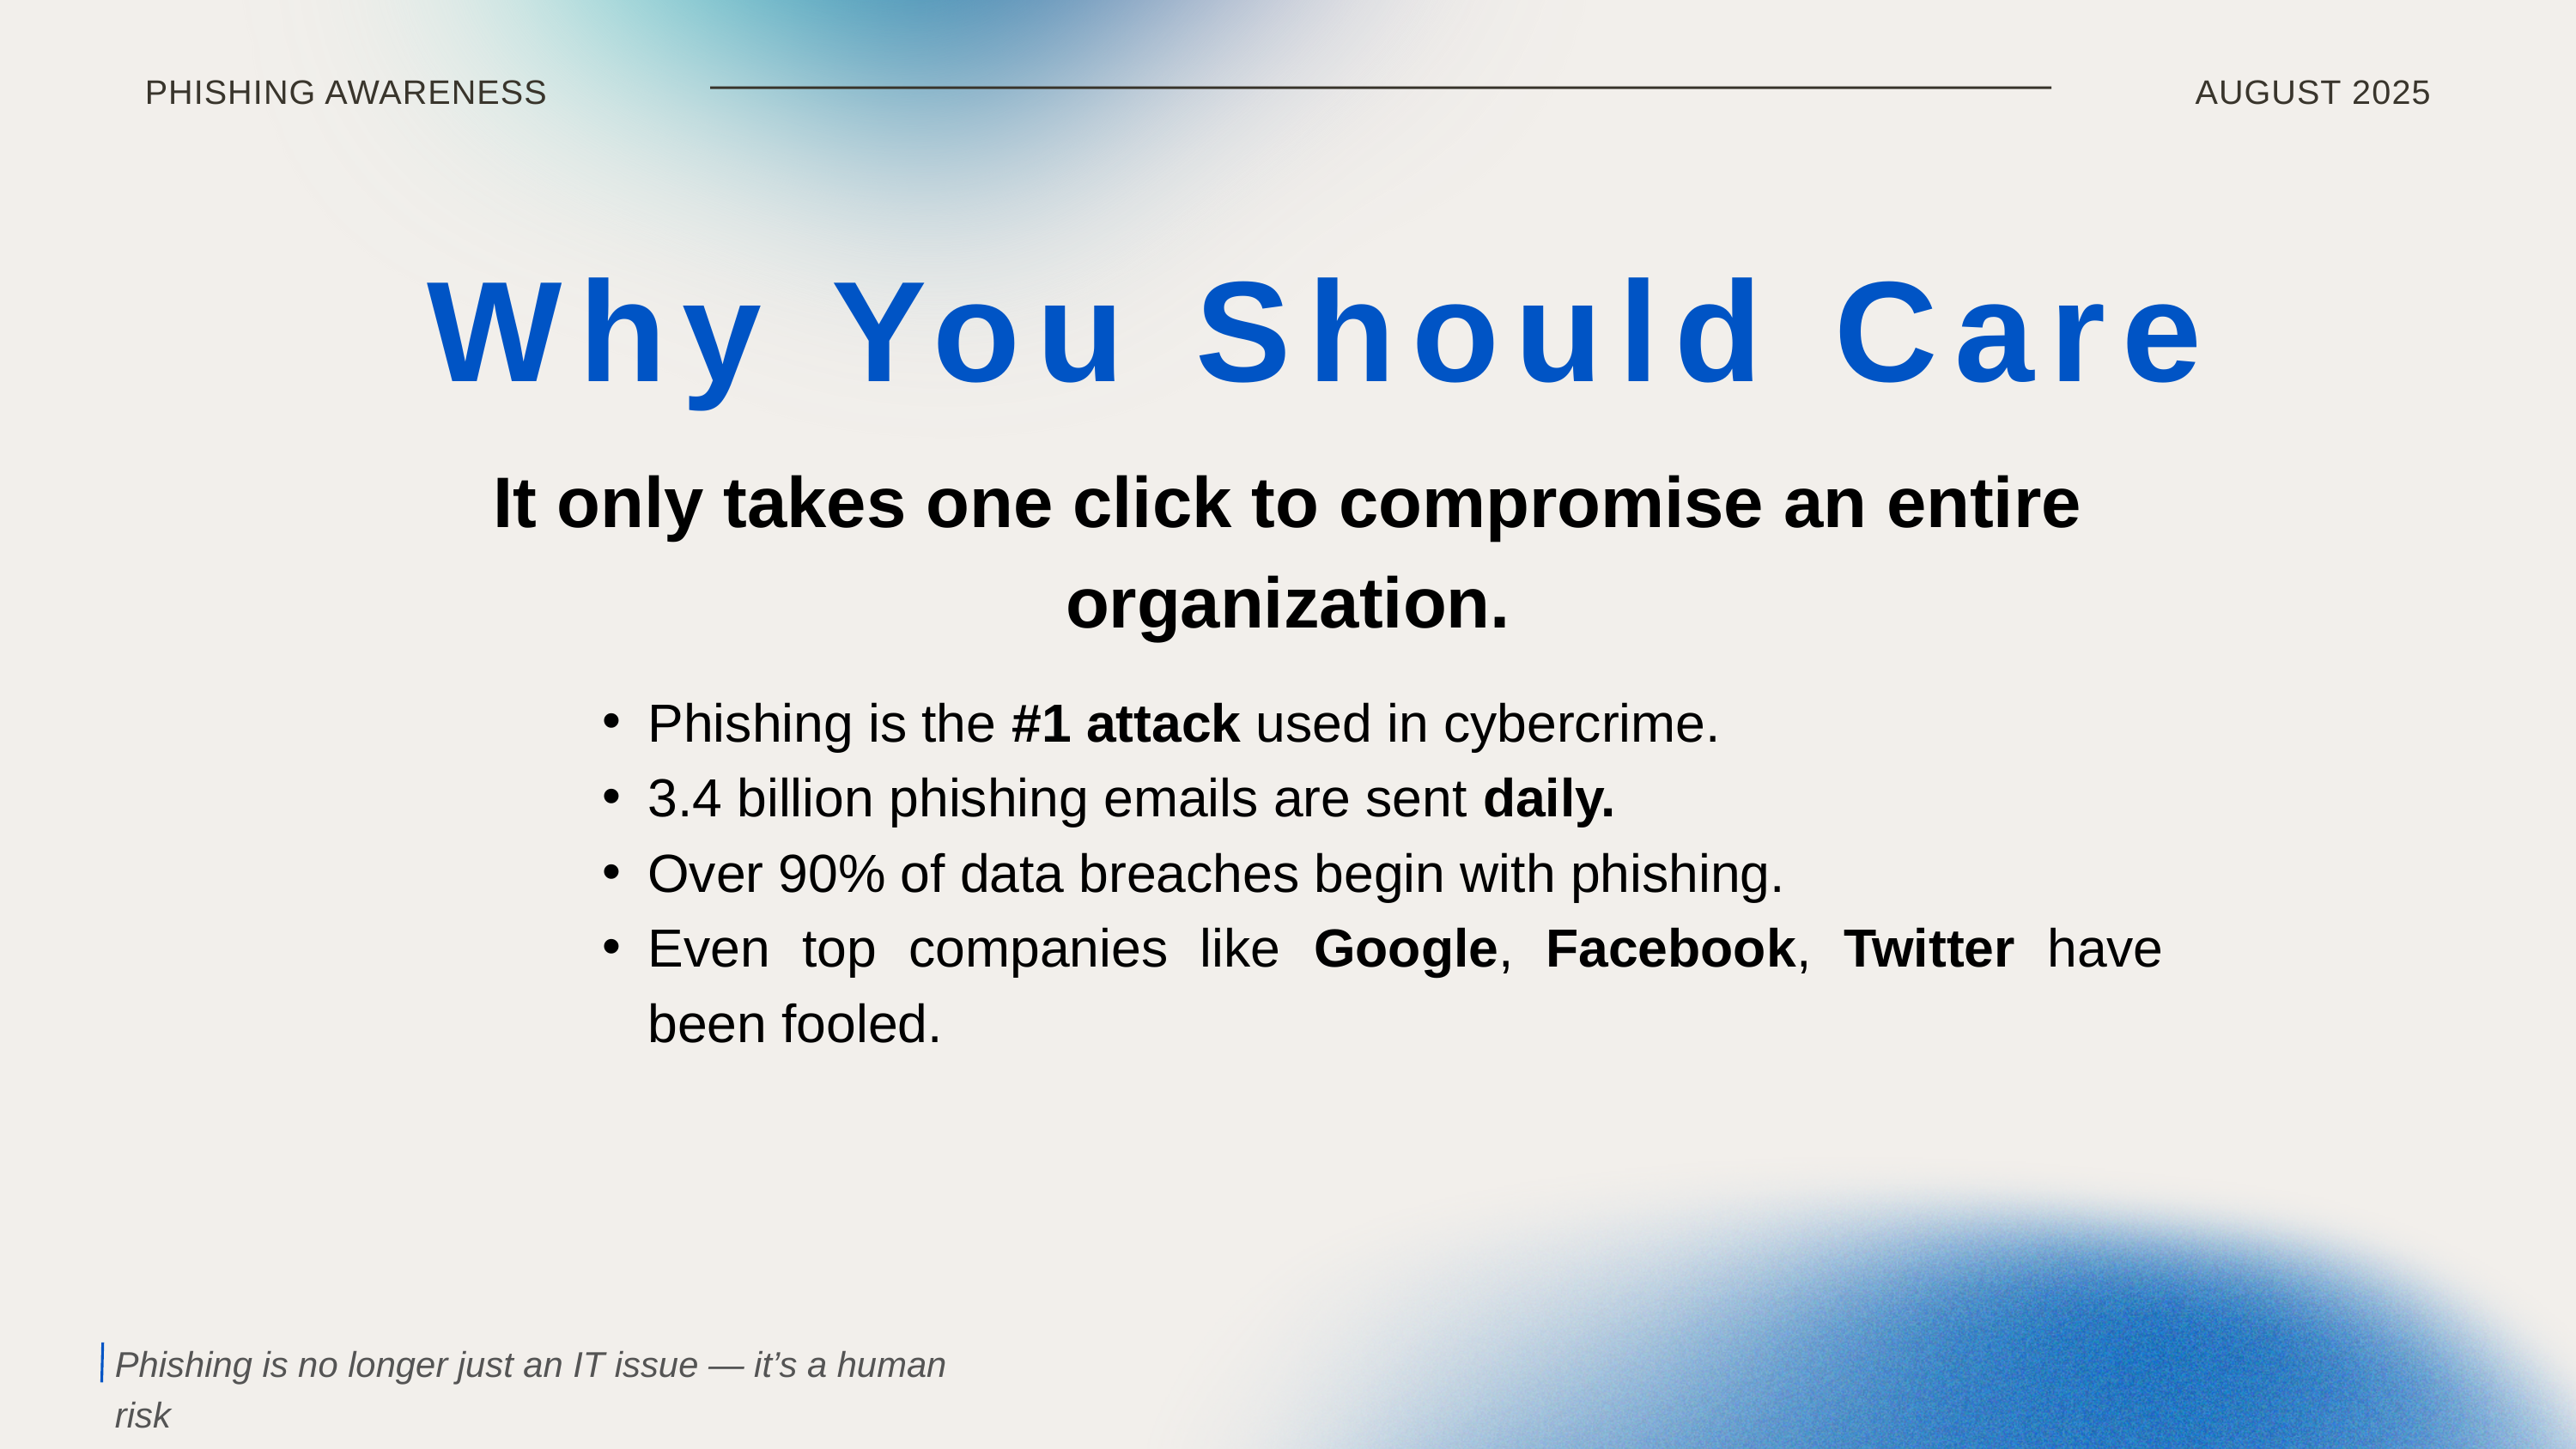

PHISHING AWARENESS
AUGUST 2025

Why You Should Care
It only takes one click to compromise an entire organization.
Phishing is the #1 attack used in cybercrime.
3.4 billion phishing emails are sent daily.
Over 90% of data breaches begin with phishing.
Even top companies like Google, Facebook, Twitter have been fooled.

Phishing is no longer just an IT issue — it’s a human risk